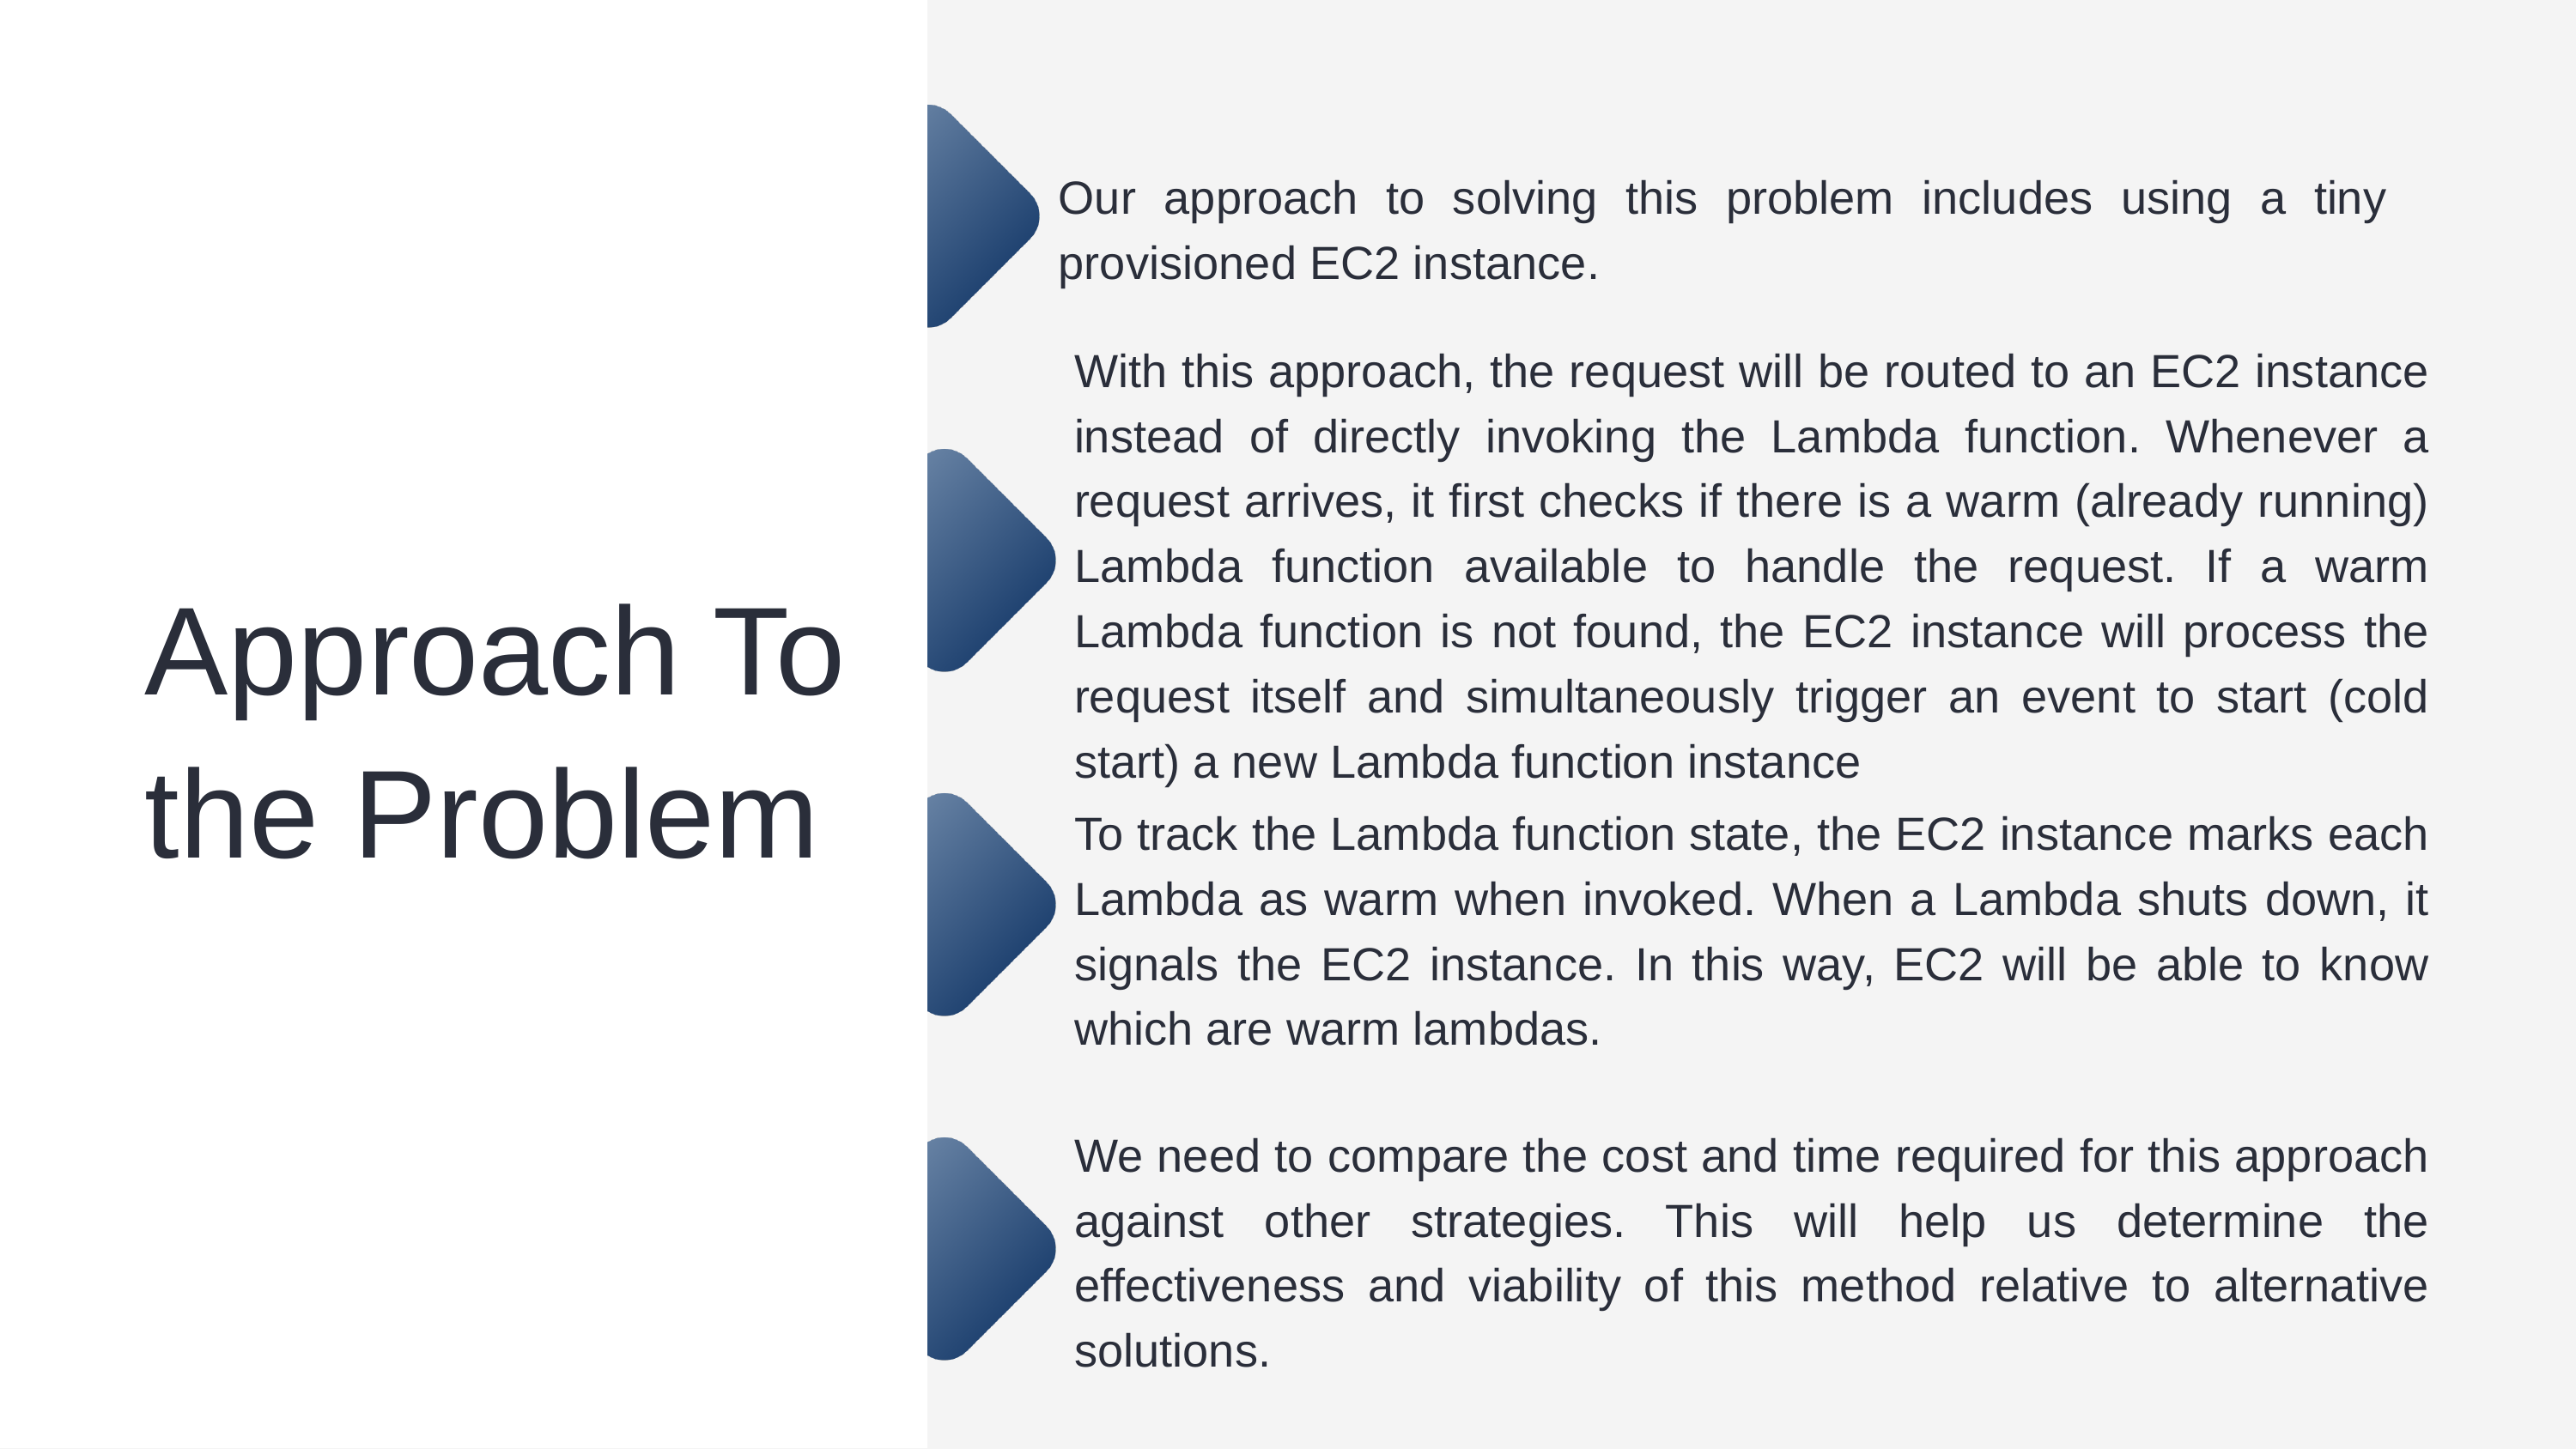

Our approach to solving this problem includes using a tiny provisioned EC2 instance.
With this approach, the request will be routed to an EC2 instance instead of directly invoking the Lambda function. Whenever a request arrives, it first checks if there is a warm (already running) Lambda function available to handle the request. If a warm Lambda function is not found, the EC2 instance will process the request itself and simultaneously trigger an event to start (cold start) a new Lambda function instance

Approach To the Problem

To track the Lambda function state, the EC2 instance marks each Lambda as warm when invoked. When a Lambda shuts down, it signals the EC2 instance. In this way, EC2 will be able to know which are warm lambdas.
We need to compare the cost and time required for this approach against other strategies. This will help us determine the effectiveness and viability of this method relative to alternative solutions.